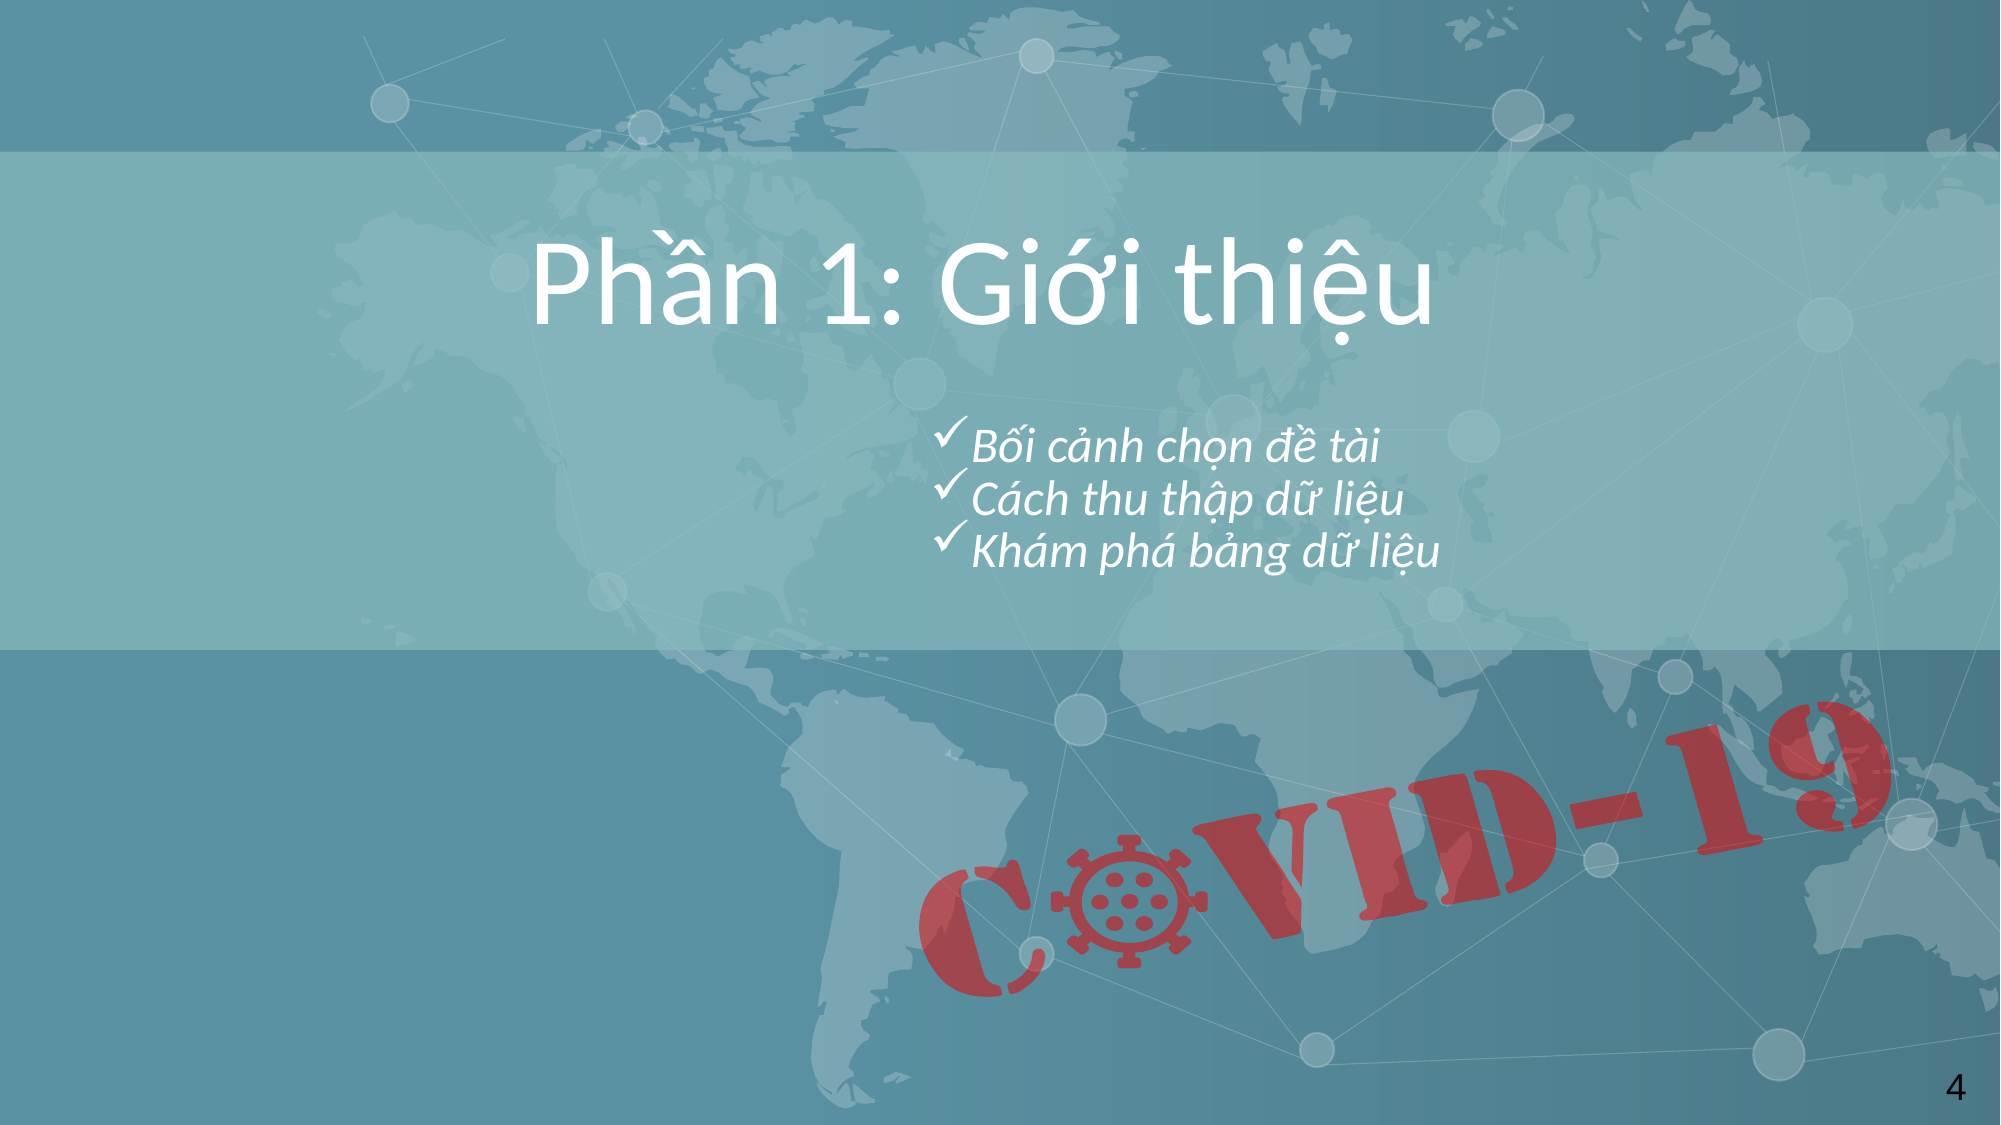

Phần 1: Giới thiệu
Bối cảnh chọn đề tài
Cách thu thập dữ liệu
Khám phá bảng dữ liệu

4